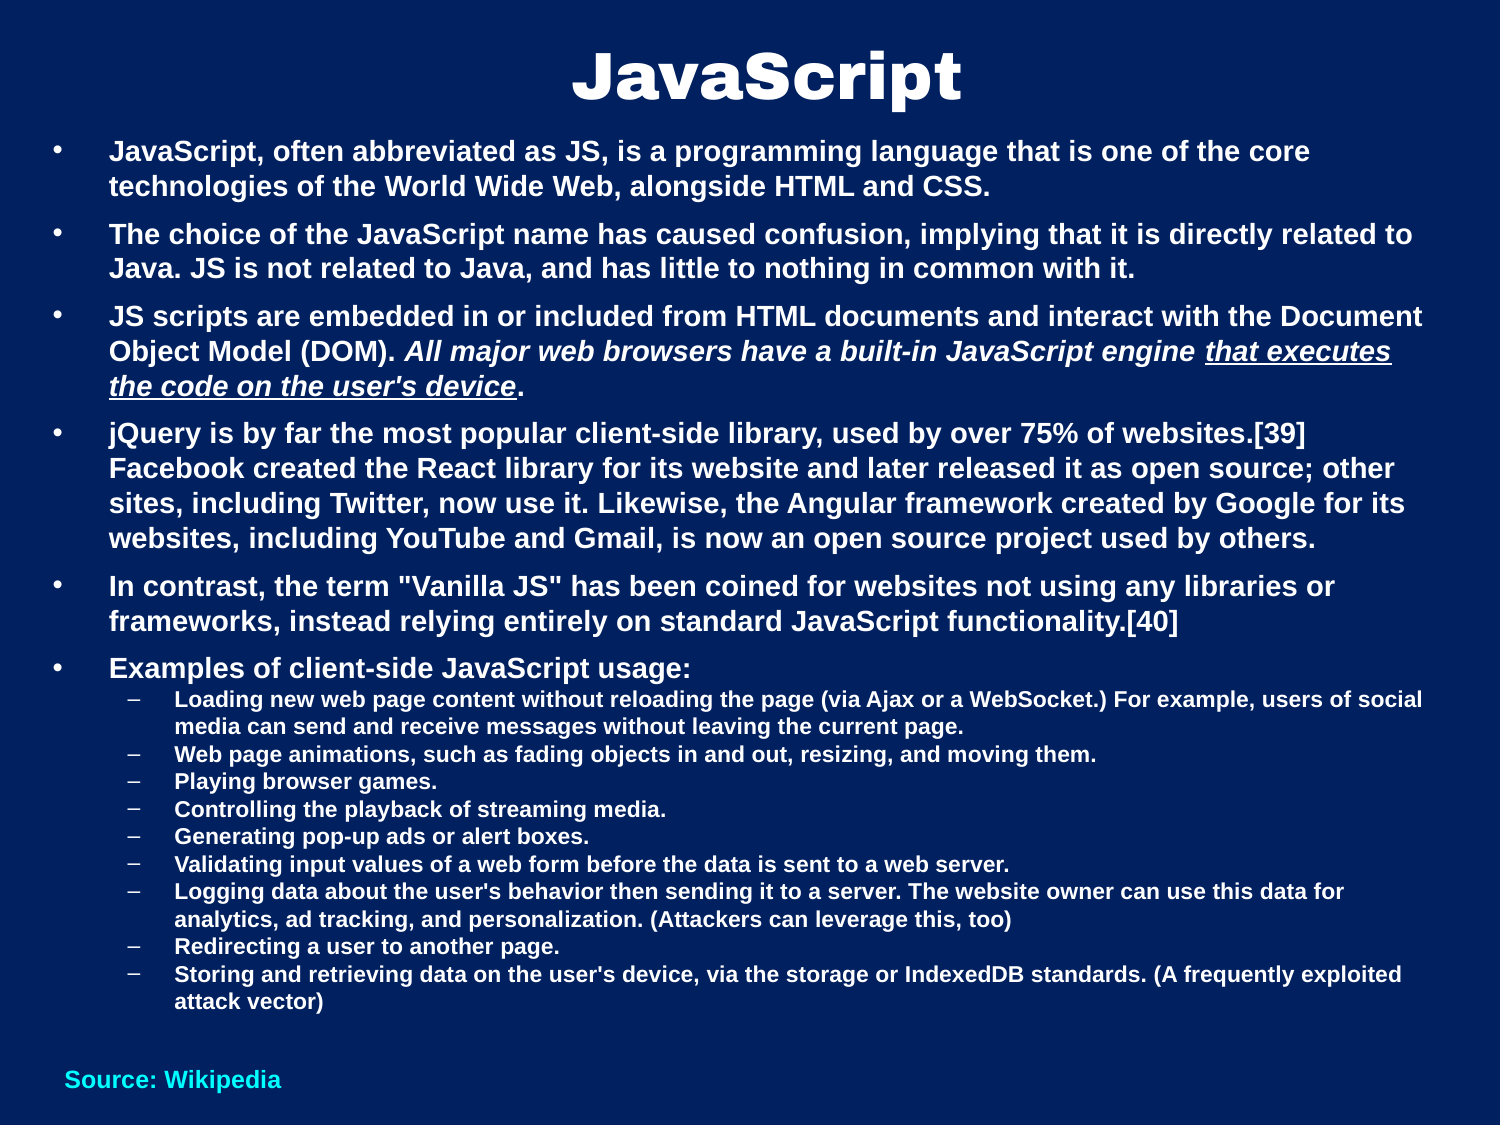

# JavaScript
JavaScript, often abbreviated as JS, is a programming language that is one of the core technologies of the World Wide Web, alongside HTML and CSS.
The choice of the JavaScript name has caused confusion, implying that it is directly related to Java. JS is not related to Java, and has little to nothing in common with it.
JS scripts are embedded in or included from HTML documents and interact with the Document Object Model (DOM). All major web browsers have a built-in JavaScript engine that executes the code on the user's device.
jQuery is by far the most popular client-side library, used by over 75% of websites.[39] Facebook created the React library for its website and later released it as open source; other sites, including Twitter, now use it. Likewise, the Angular framework created by Google for its websites, including YouTube and Gmail, is now an open source project used by others.
In contrast, the term "Vanilla JS" has been coined for websites not using any libraries or frameworks, instead relying entirely on standard JavaScript functionality.[40]
Examples of client-side JavaScript usage:
Loading new web page content without reloading the page (via Ajax or a WebSocket.) For example, users of social media can send and receive messages without leaving the current page.
Web page animations, such as fading objects in and out, resizing, and moving them.
Playing browser games.
Controlling the playback of streaming media.
Generating pop-up ads or alert boxes.
Validating input values of a web form before the data is sent to a web server.
Logging data about the user's behavior then sending it to a server. The website owner can use this data for analytics, ad tracking, and personalization. (Attackers can leverage this, too)
Redirecting a user to another page.
Storing and retrieving data on the user's device, via the storage or IndexedDB standards. (A frequently exploited attack vector)
Source: Wikipedia